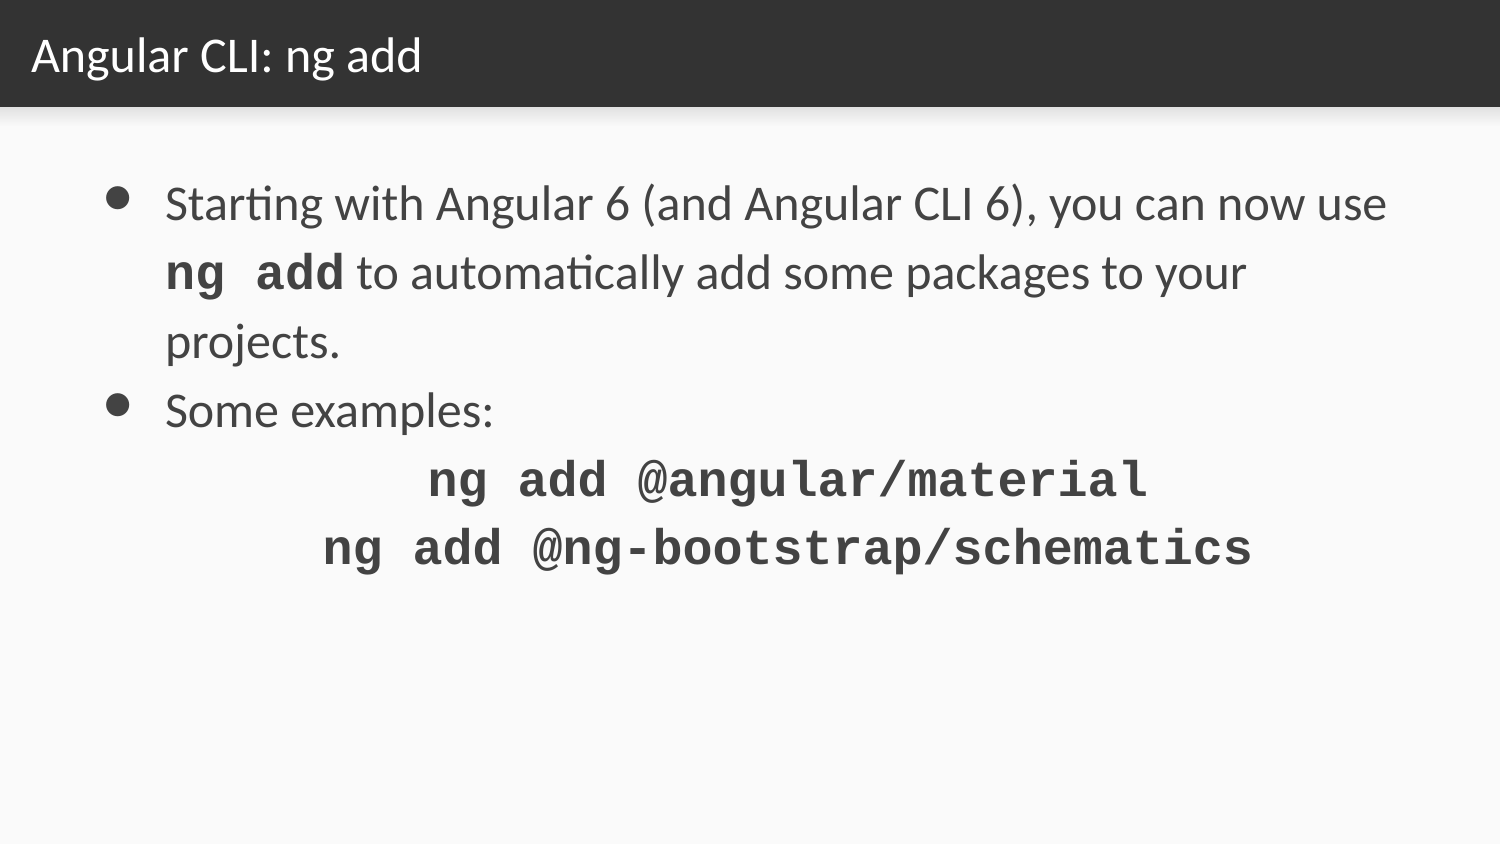

# Angular CLI: ng add
Starting with Angular 6 (and Angular CLI 6), you can now use ng add to automatically add some packages to your projects.
Some examples:
ng add @angular/material
ng add @ng-bootstrap/schematics